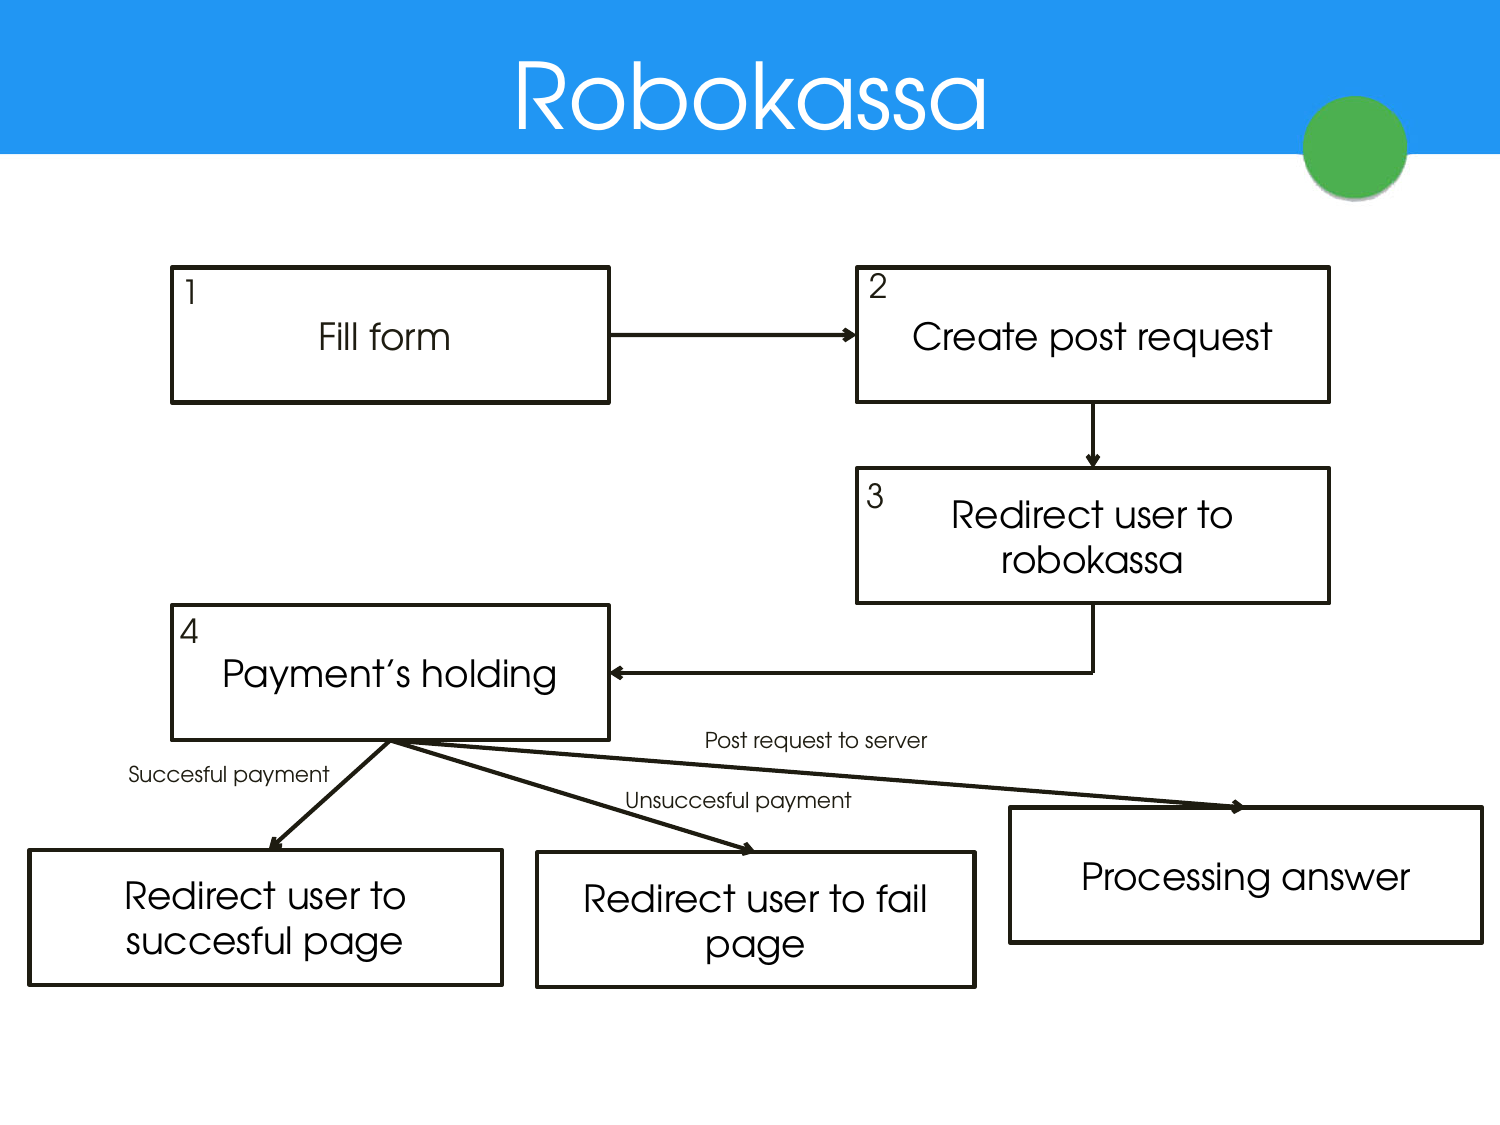

# Robokassa
2
1
Create post request
Fill form
3
Redirect user to robokassa
4
Payment’s holding
Post request to server
Succesful payment
Unsuccesful payment
Processing answer
Redirect user to succesful page
Redirect user to fail page